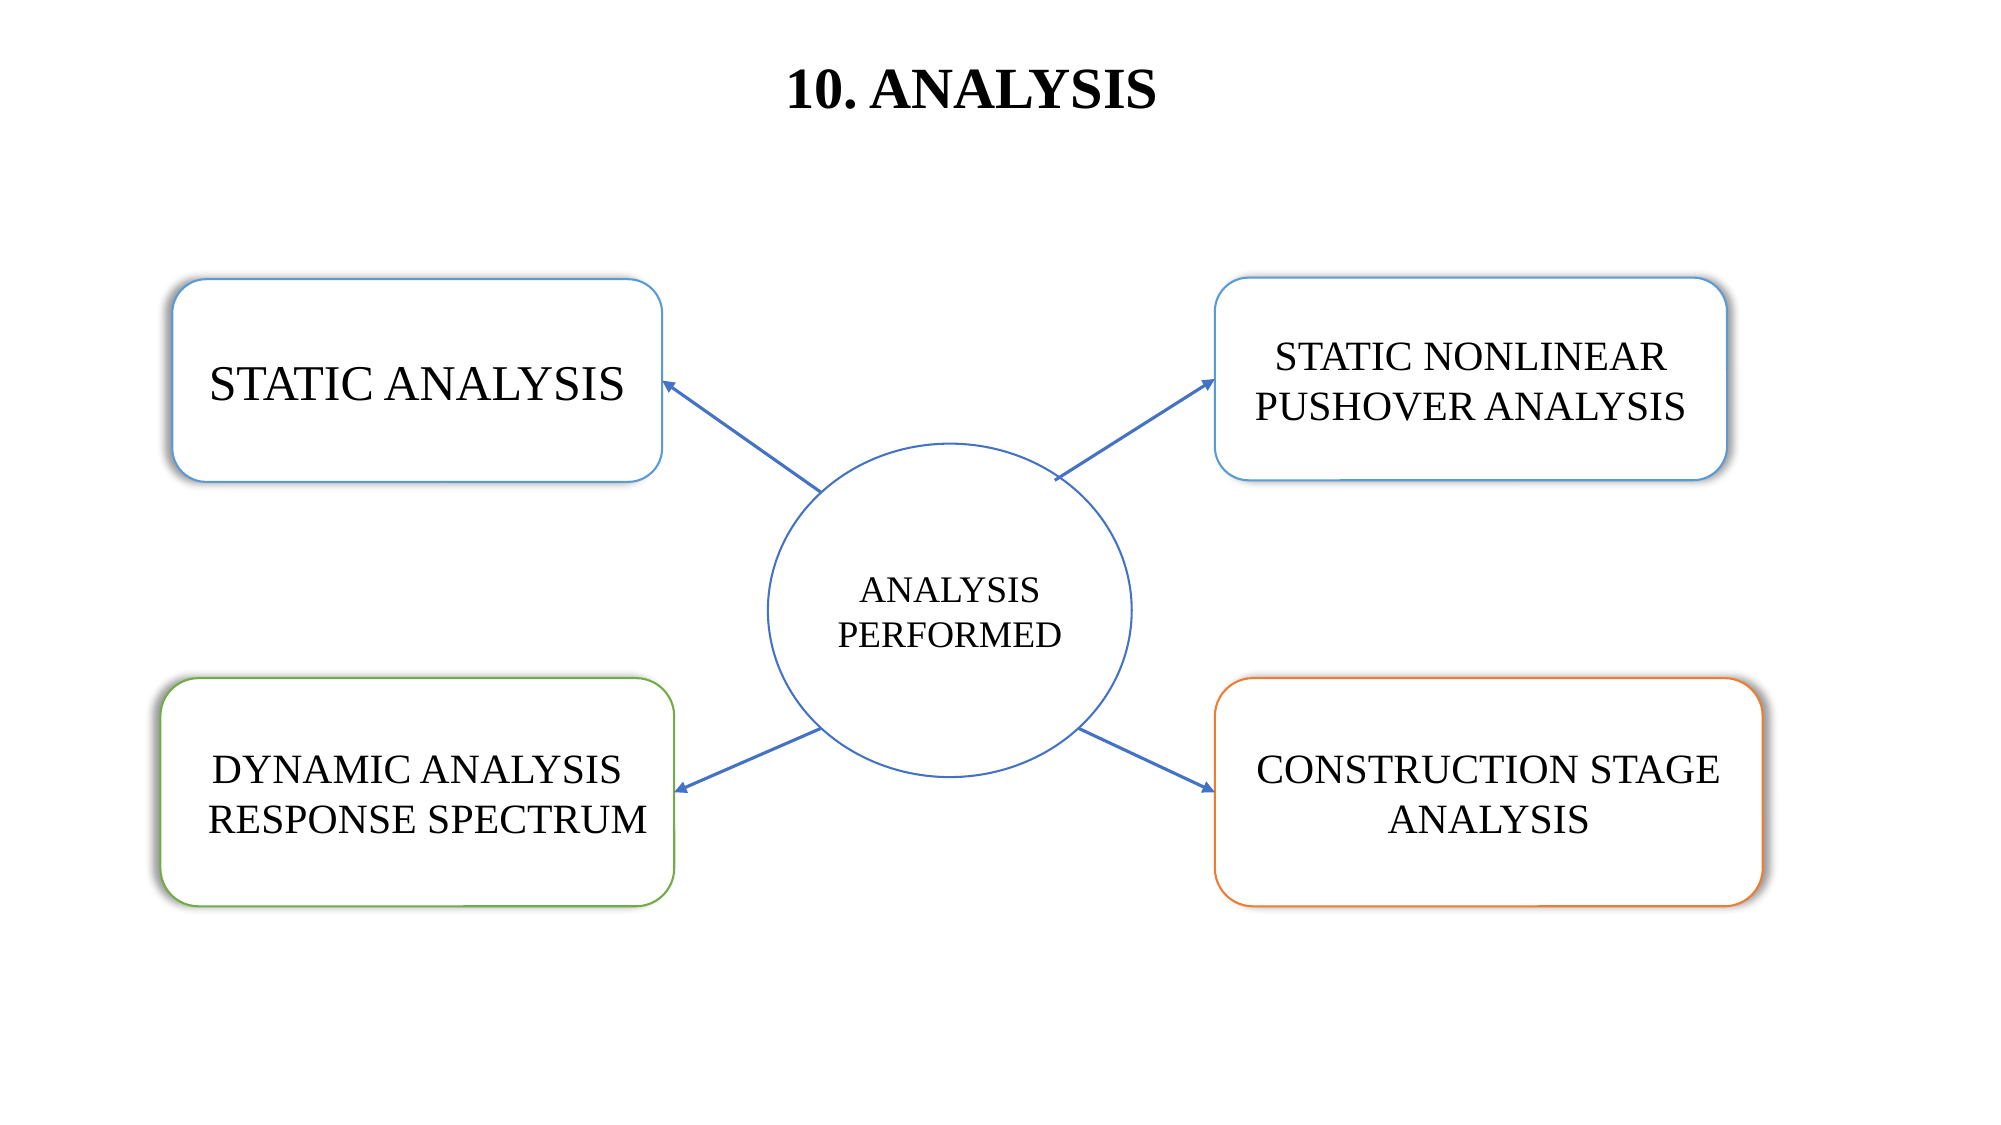

10. ANALYSIS
STATIC NONLINEAR
PUSHOVER ANALYSIS
STATIC ANALYSIS
ANALYSIS PERFORMED
DYNAMIC ANALYSIS
  RESPONSE SPECTRUM
CONSTRUCTION STAGE ANALYSIS